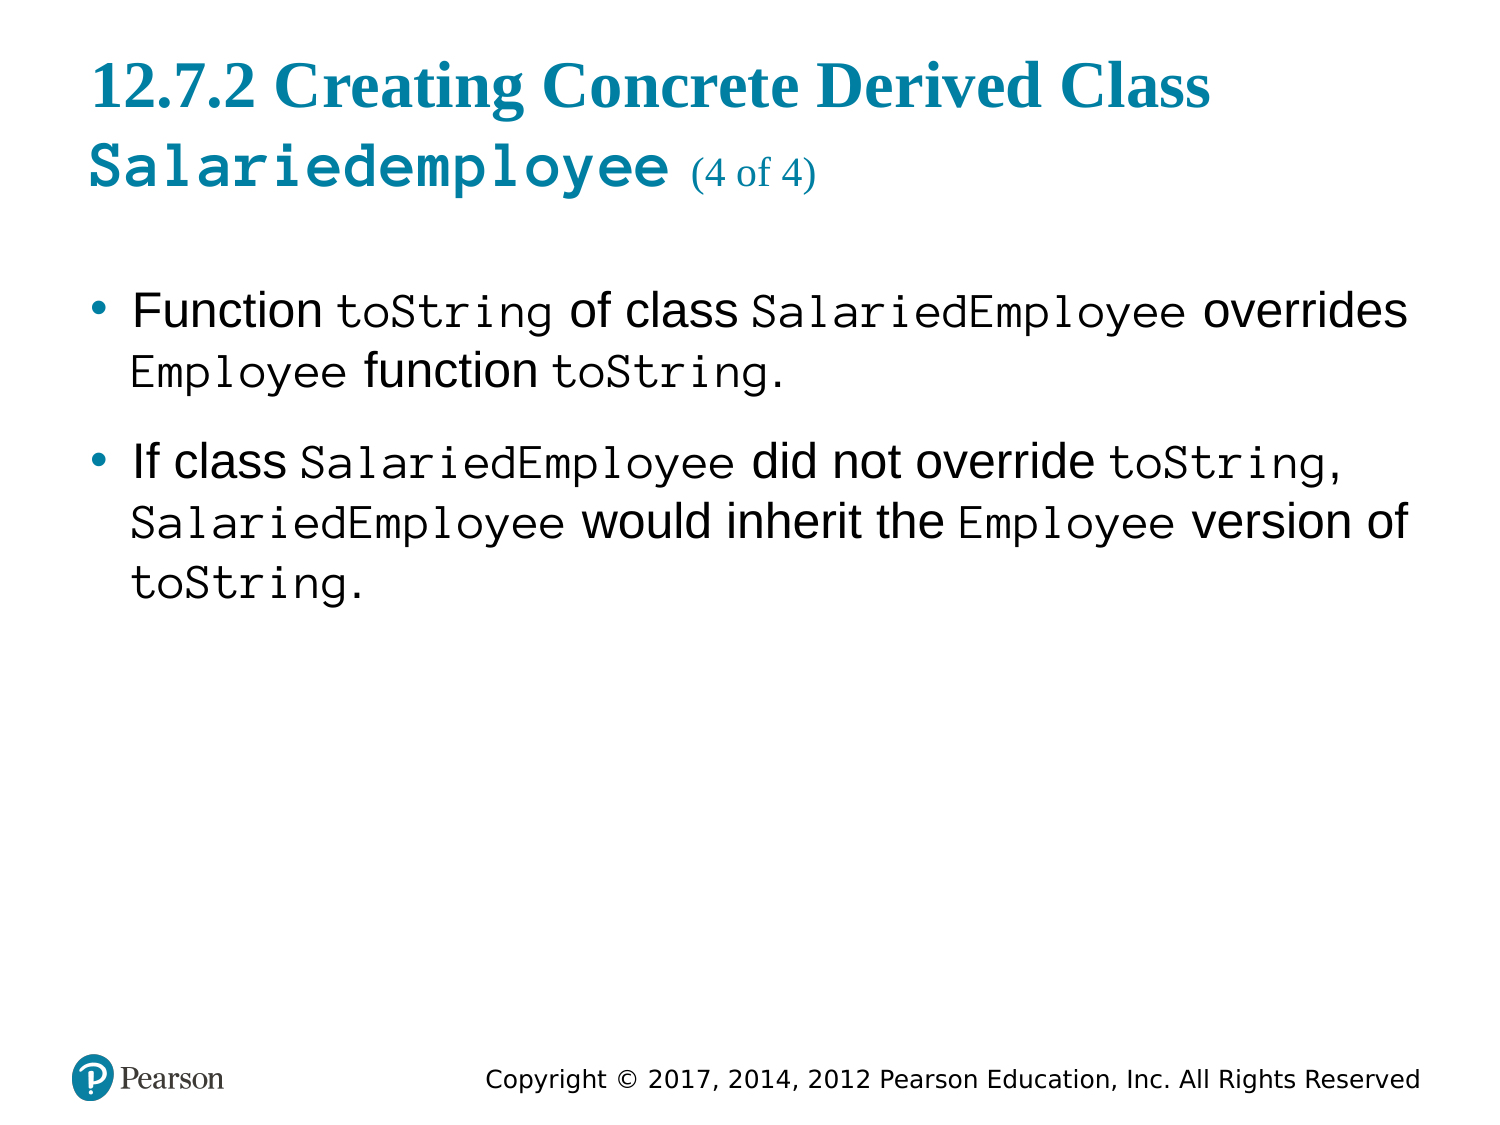

# 12.7.2 Creating Concrete Derived Class Salariedemployee (4 of 4)
Function toString of class SalariedEmployee overrides Employee function toString.
If class SalariedEmployee did not override toString, SalariedEmployee would inherit the Employee version of toString.